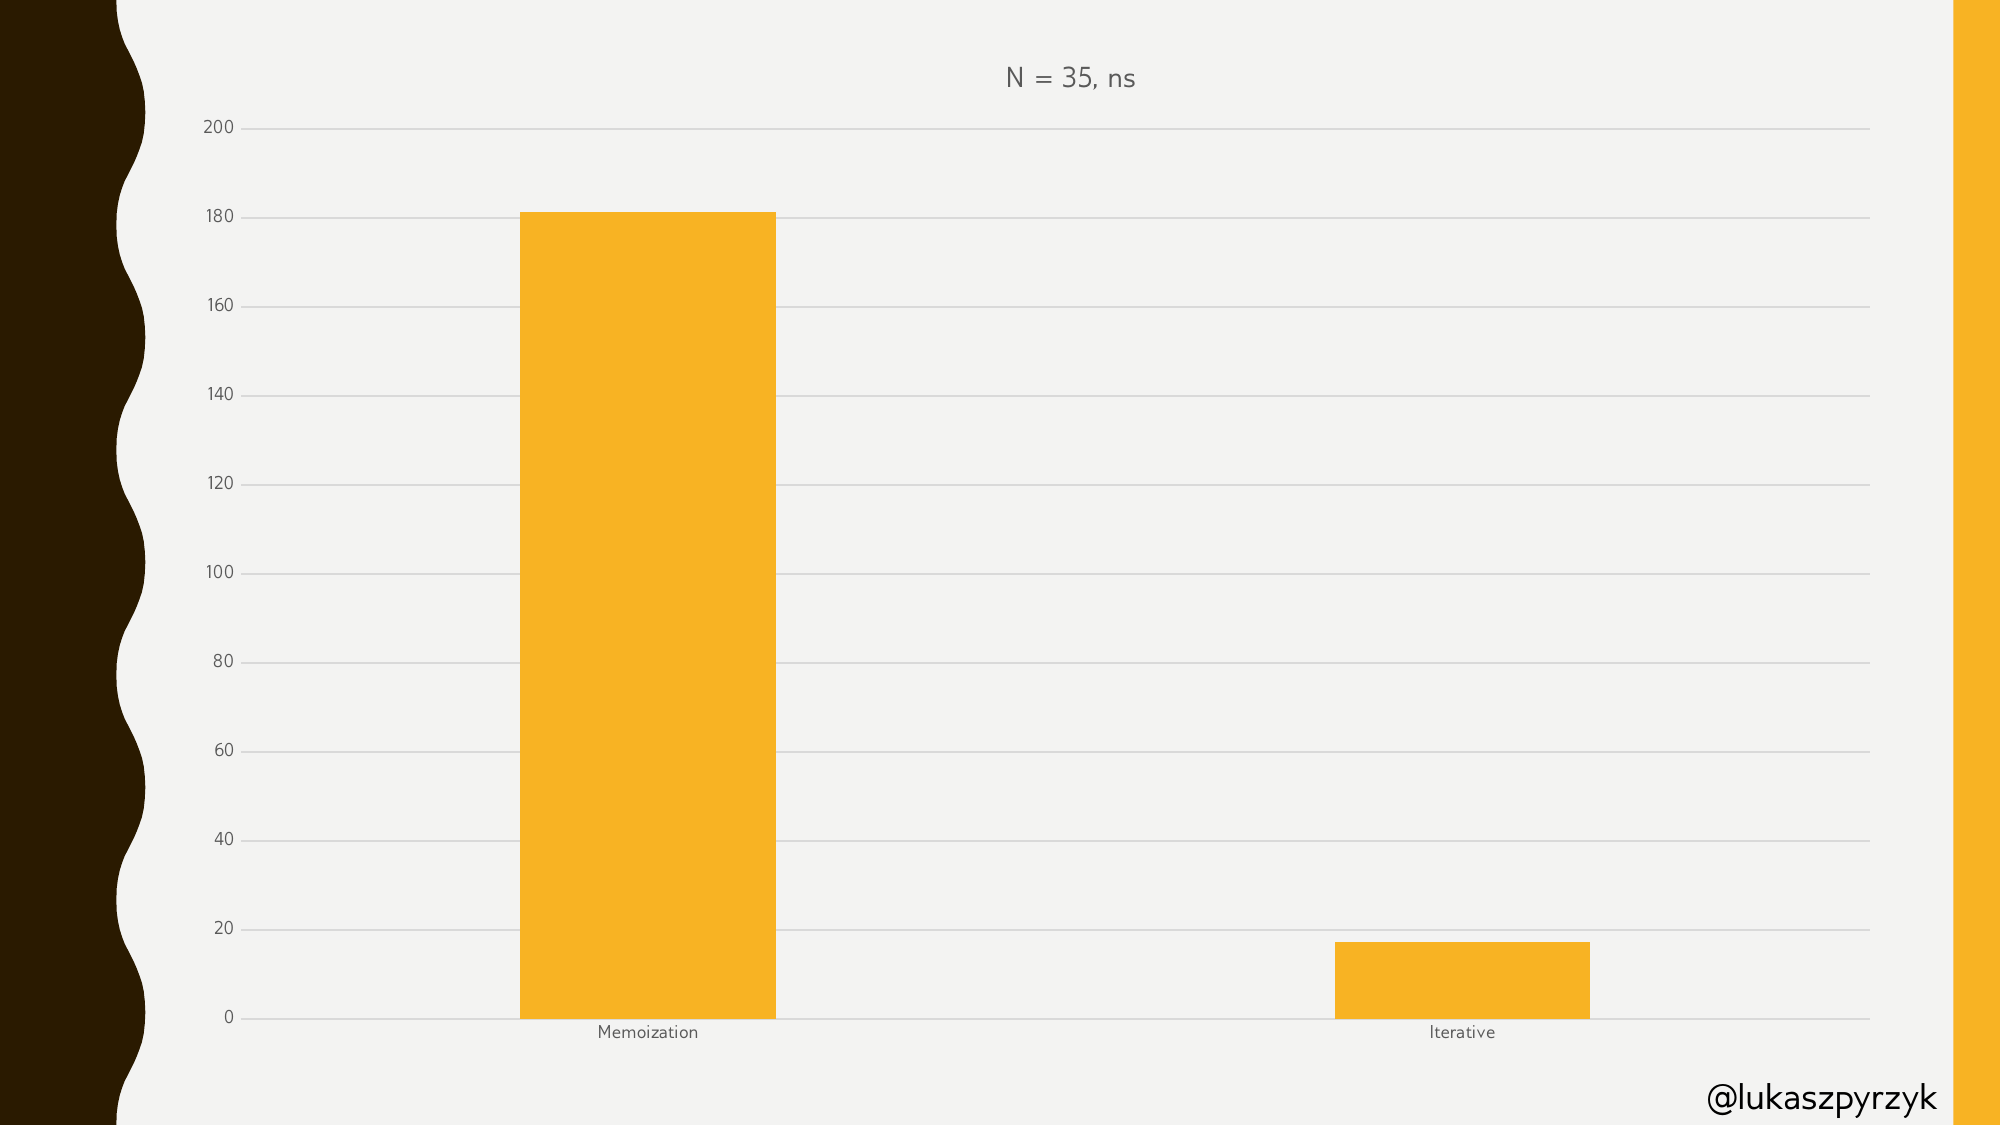

### Chart: N = 35, ns

| Category | ns |
|---|---|
| Memoization | 181.442 |
| Iterative | 17.328 |
@lukaszpyrzyk